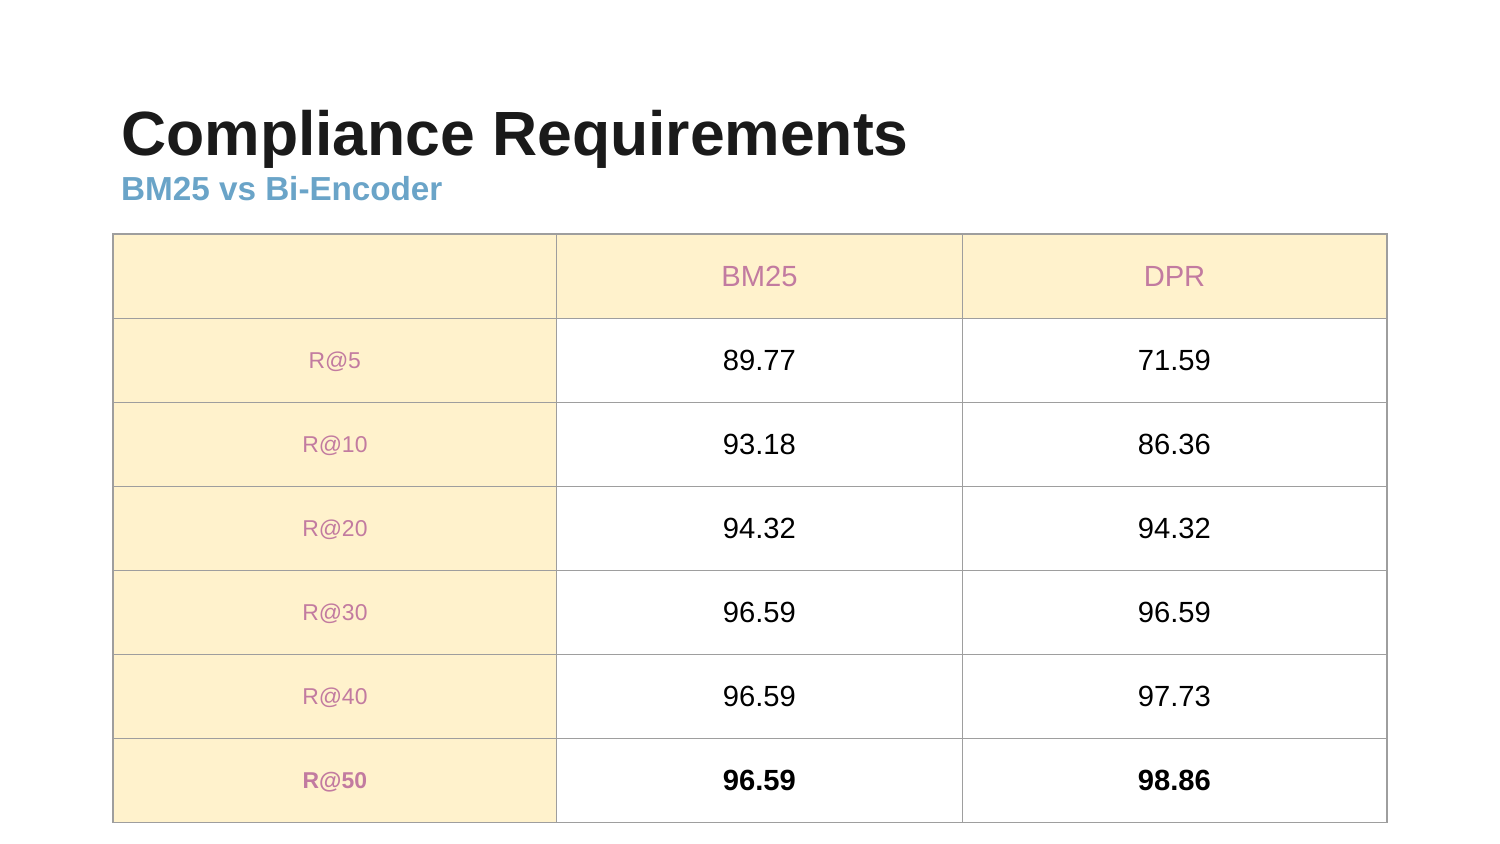

# Compliance Requirements
BM25 vs Bi-Encoder
|  | BM25 | DPR |
| --- | --- | --- |
| R@5 | 89.77 | 71.59 |
| R@10 | 93.18 | 86.36 |
| R@20 | 94.32 | 94.32 |
| R@30 | 96.59 | 96.59 |
| R@40 | 96.59 | 97.73 |
| R@50 | 96.59 | 98.86 |